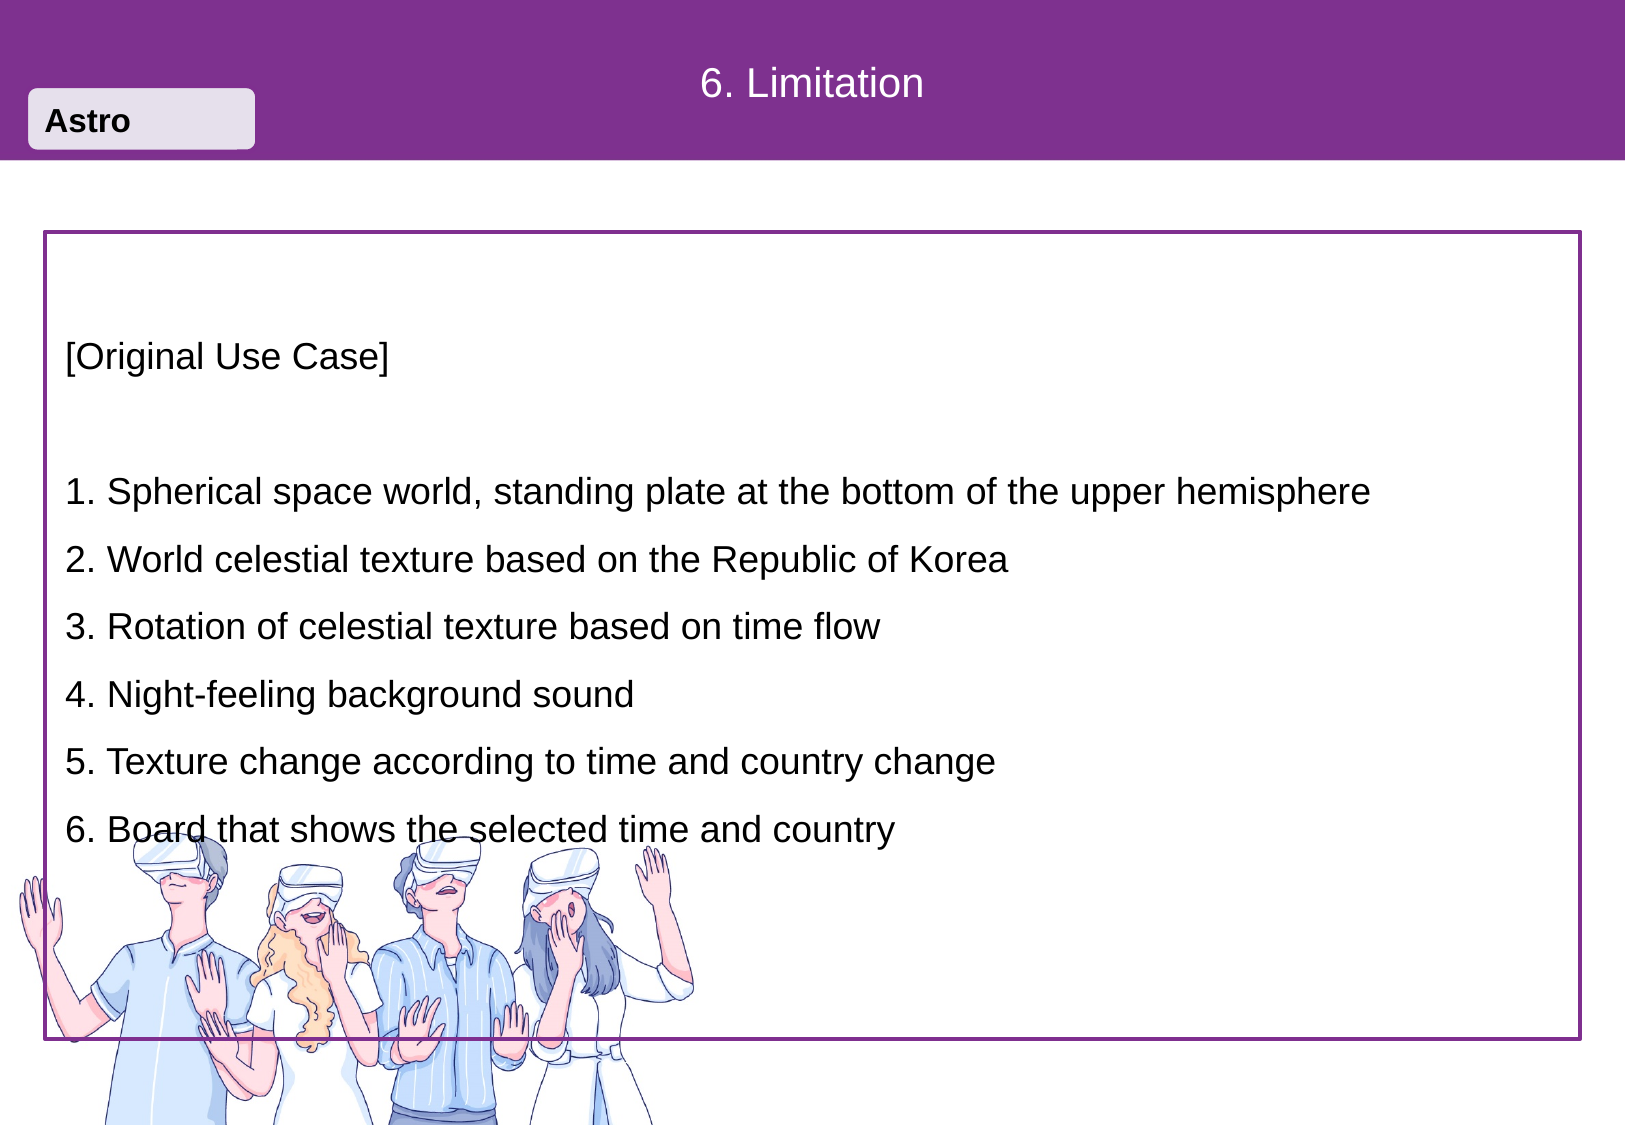

6. Limitation
Astro

[Original Use Case]

1. Spherical space world, standing plate at the bottom of the upper hemisphere
2. World celestial texture based on the Republic of Korea
3. Rotation of celestial texture based on time flow
4. Night-feeling background sound
5. Texture change according to time and country change
6. Board that shows the selected time and country